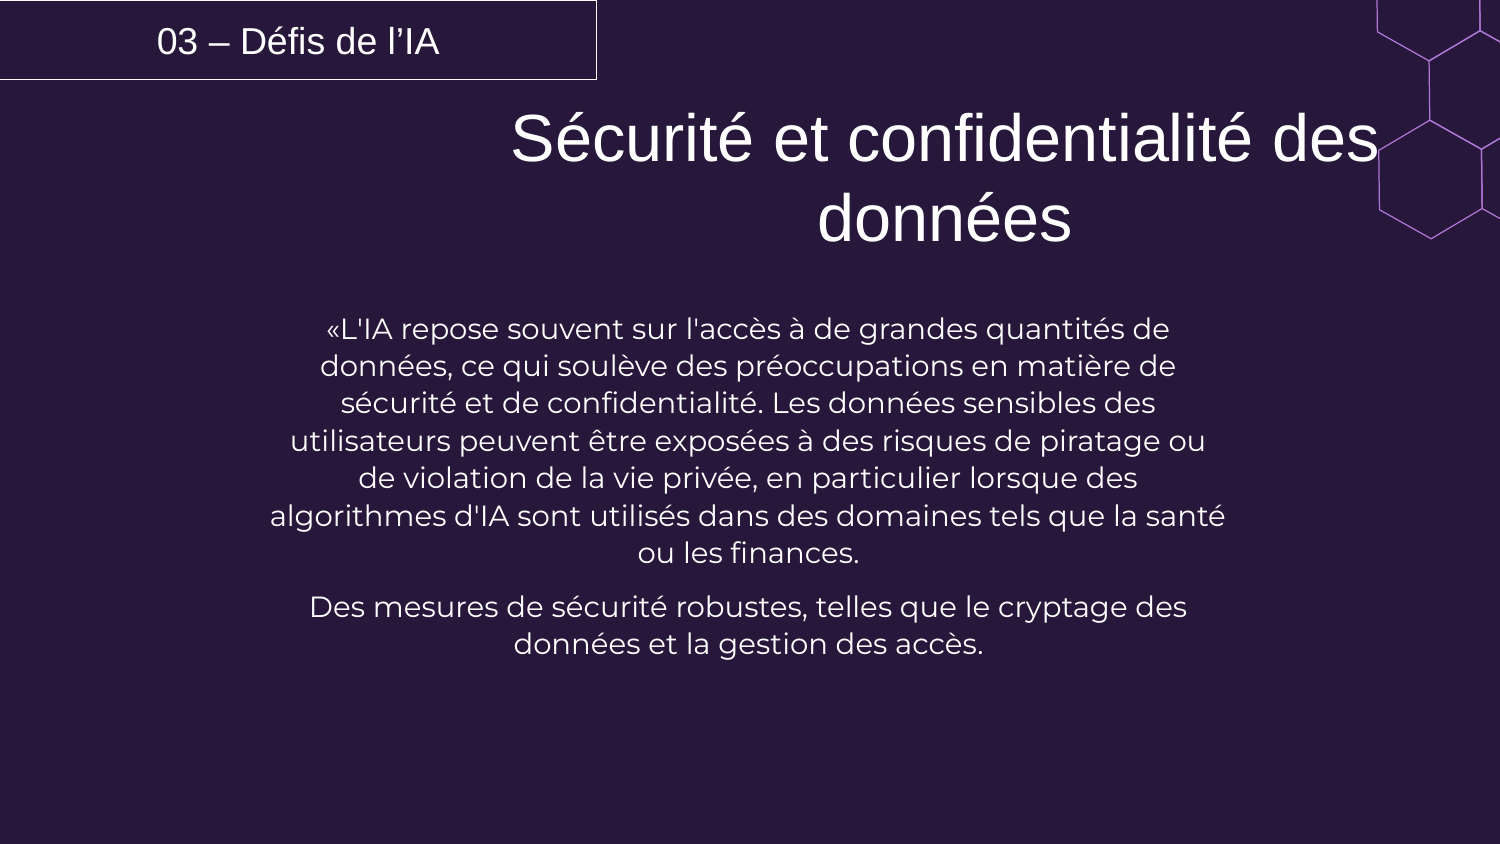

03 – Défis de l’IA
Sécurité et confidentialité des données
«L'IA repose souvent sur l'accès à de grandes quantités de données, ce qui soulève des préoccupations en matière de sécurité et de confidentialité. Les données sensibles des utilisateurs peuvent être exposées à des risques de piratage ou de violation de la vie privée, en particulier lorsque des algorithmes d'IA sont utilisés dans des domaines tels que la santé ou les finances.
Des mesures de sécurité robustes, telles que le cryptage des données et la gestion des accès.